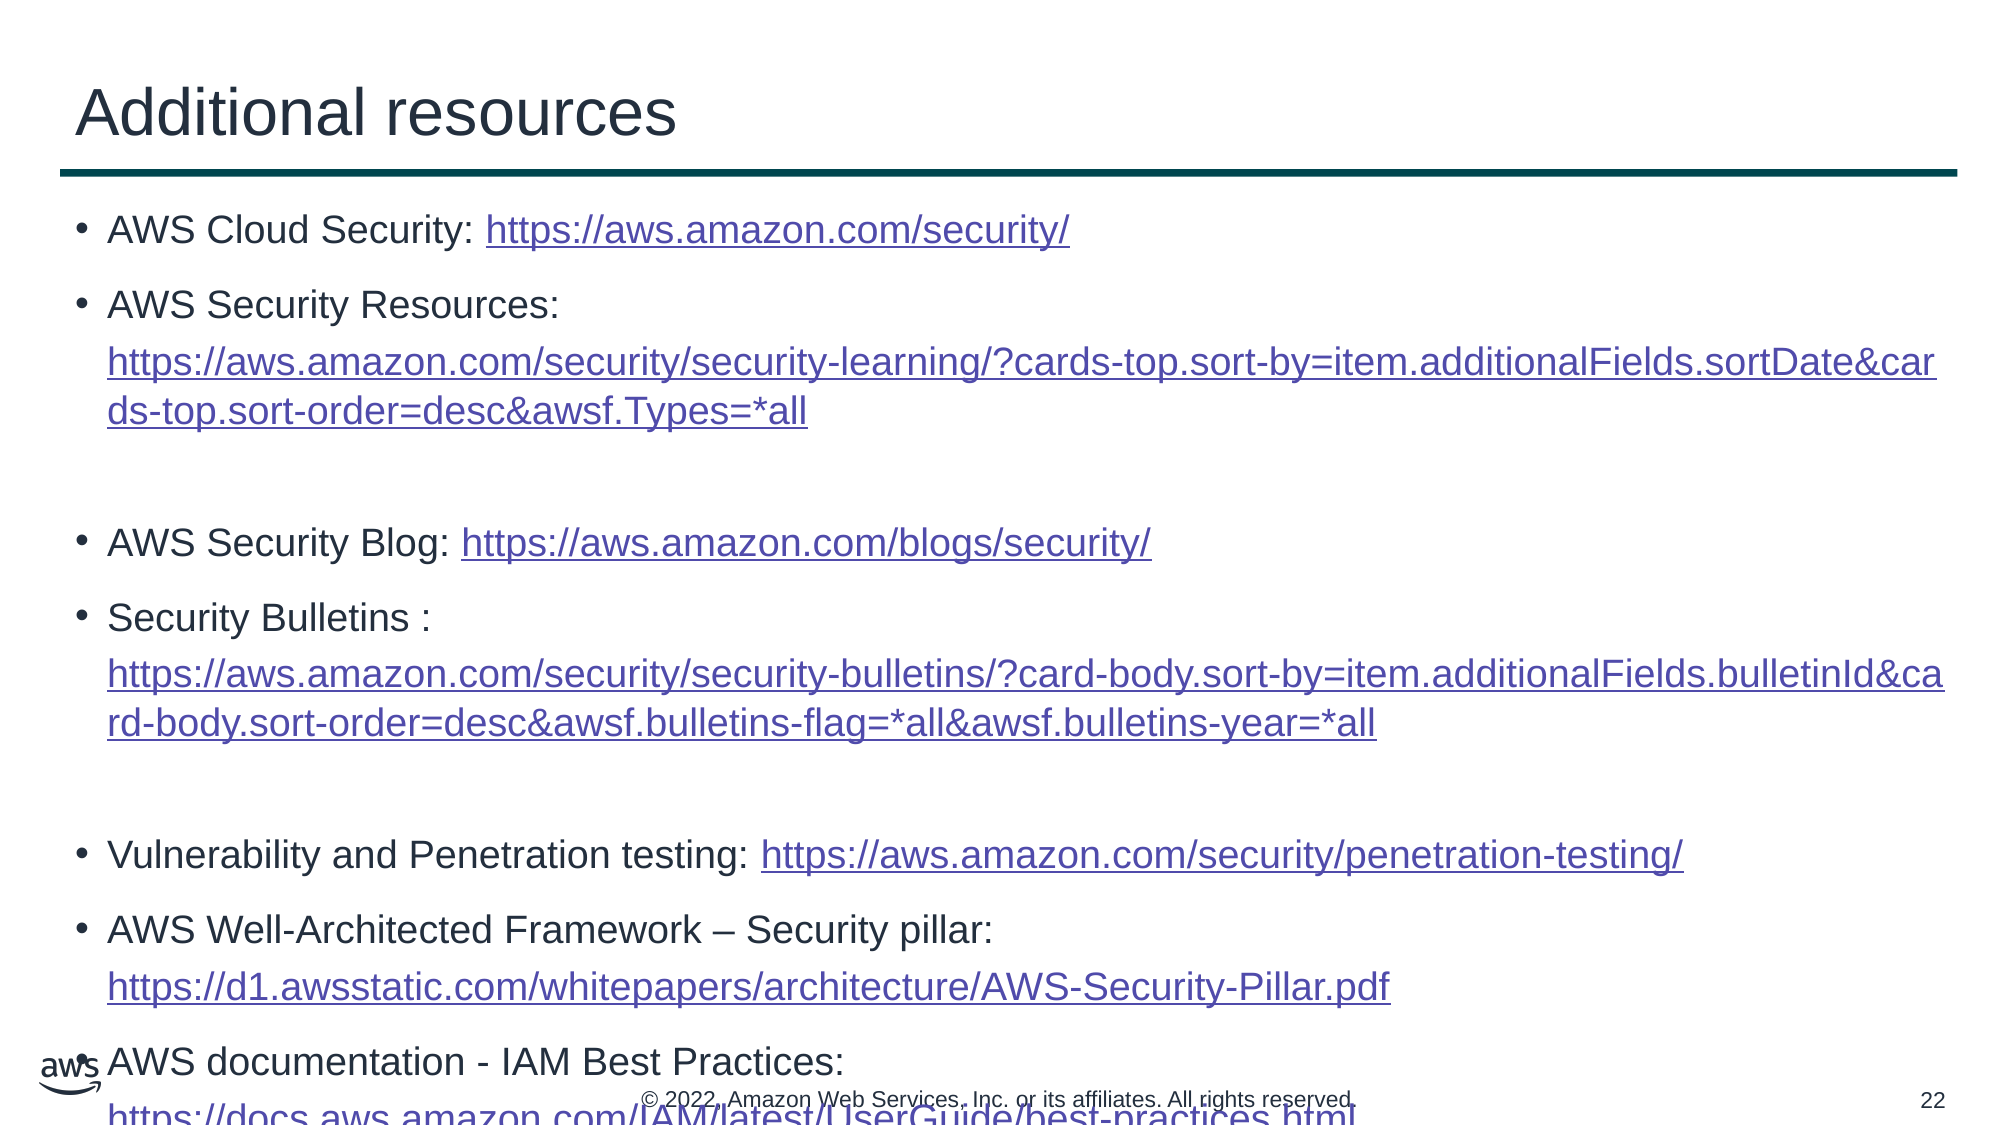

# Additional resources
AWS Cloud Security: https://aws.amazon.com/security/
AWS Security Resources: https://aws.amazon.com/security/security-learning/?cards-top.sort-by=item.additionalFields.sortDate&cards-top.sort-order=desc&awsf.Types=*all
AWS Security Blog: https://aws.amazon.com/blogs/security/
Security Bulletins : https://aws.amazon.com/security/security-bulletins/?card-body.sort-by=item.additionalFields.bulletinId&card-body.sort-order=desc&awsf.bulletins-flag=*all&awsf.bulletins-year=*all
Vulnerability and Penetration testing: https://aws.amazon.com/security/penetration-testing/
AWS Well-Architected Framework – Security pillar: https://d1.awsstatic.com/whitepapers/architecture/AWS-Security-Pillar.pdf
AWS documentation - IAM Best Practices: https://docs.aws.amazon.com/IAM/latest/UserGuide/best-practices.html
22